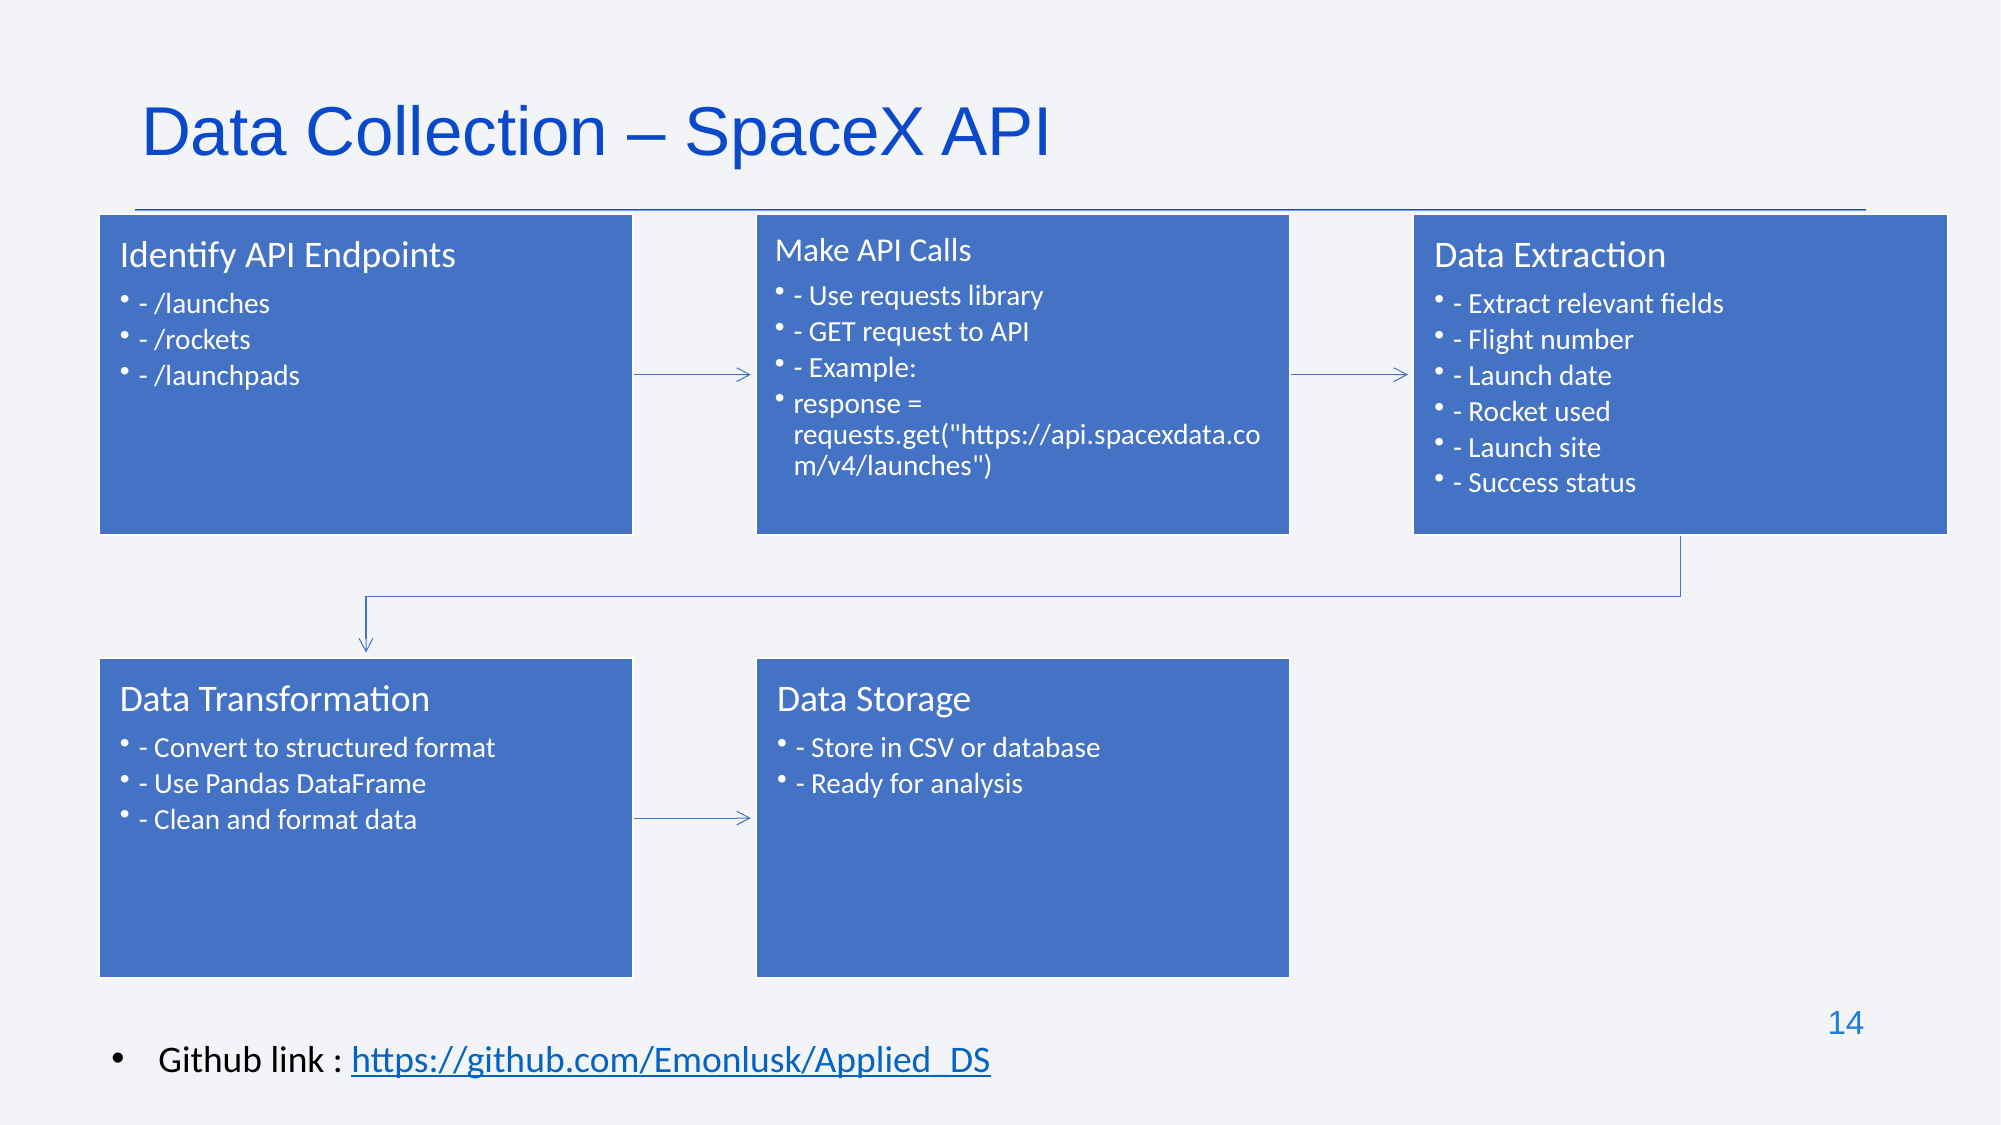

Data Collection – SpaceX API

Identify API Endpoints
- /launches
- /rockets
- /launchpads

Make API Calls
- Use requests library
- GET request to API
- Example:
response = requests.get("https://api.spacexdata.com/v4/launches")

Data Extraction
- Extract relevant fields
- Flight number
- Launch date
- Rocket used
- Launch site
- Success status

Data Transformation
- Convert to structured format
- Use Pandas DataFrame
- Clean and format data
Data Storage
- Store in CSV or database
- Ready for analysis
14
Github link : https://github.com/Emonlusk/Applied_DS